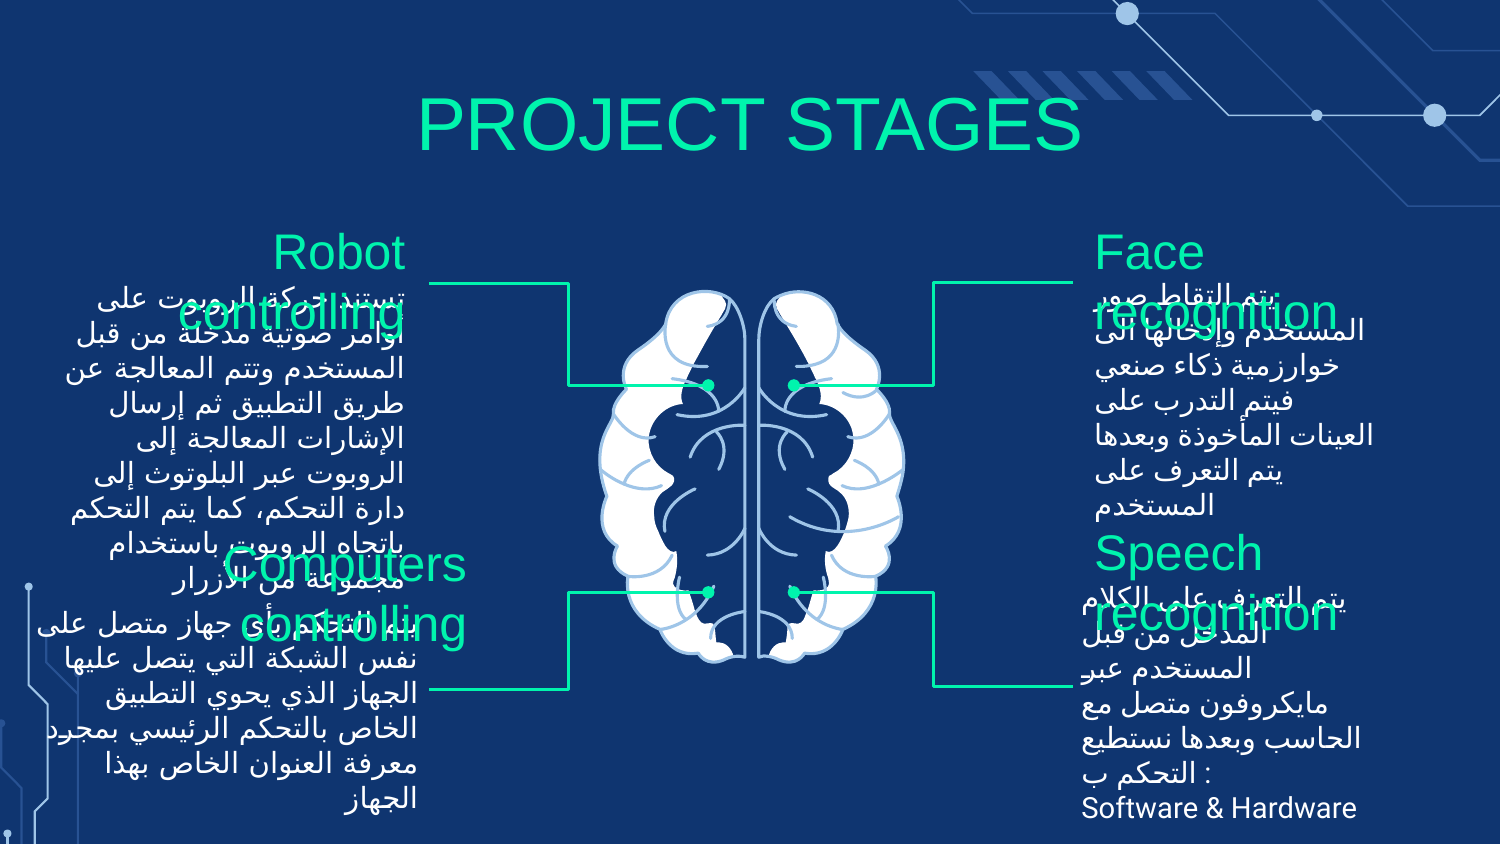

# PROJECT STAGES
Robot controlling
Face recognition

يتم التقاط صور المستخدم وإدخالها الى خوارزمية ذكاء صنعي فيتم التدرب على العينات المأخوذة وبعدها يتم التعرف على المستخدم

تستند حركة الروبوت على أوامر صوتية مدخلة من قبل المستخدم وتتم المعالجة عن طريق التطبيق ثم إرسال الإشارات المعالجة إلى الروبوت عبر البلوتوث إلى دارة التحكم، كما يتم التحكم باتجاه الروبوت باستخدام مجموعة من الأزرار
Speech recognition
Computers controlling
يتم التعرف على الكلام المدخل من قبل المستخدم عبر مايكروفون متصل مع الحاسب وبعدها نستطيع التحكم ب :
Software & Hardware

يتم التحكم بأي جهاز متصل على نفس الشبكة التي يتصل عليها الجهاز الذي يحوي التطبيق الخاص بالتحكم الرئيسي بمجرد معرفة العنوان الخاص بهذا الجهاز